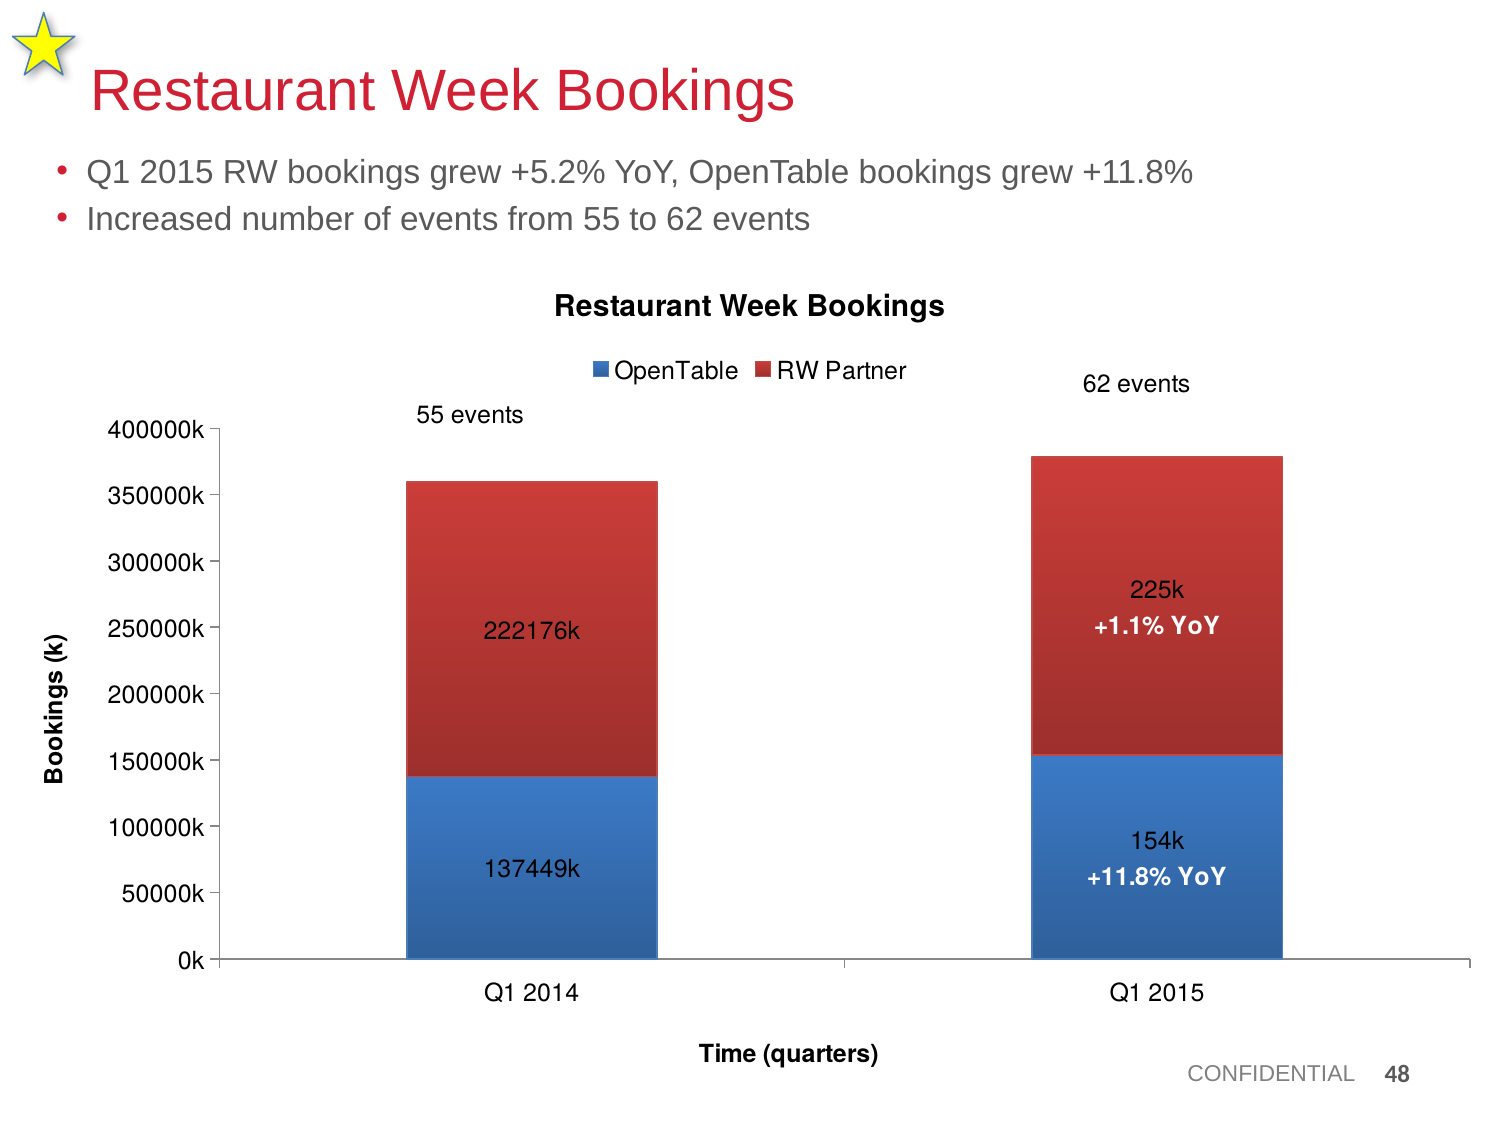

Restaurant Week Bookings
Q1 2015 RW bookings grew +5.2% YoY, OpenTable bookings grew +11.8%
Increased number of events from 55 to 62 events

### Chart: Restaurant Week Bookings

| Category | OpenTable | RW Partner |
|---|---|---|
| Q1 2014 | 137449.1935483871 | 222175.806451613 |
| Q1 2015 | 153699.9508064516 | 224579.4354838709 |
48